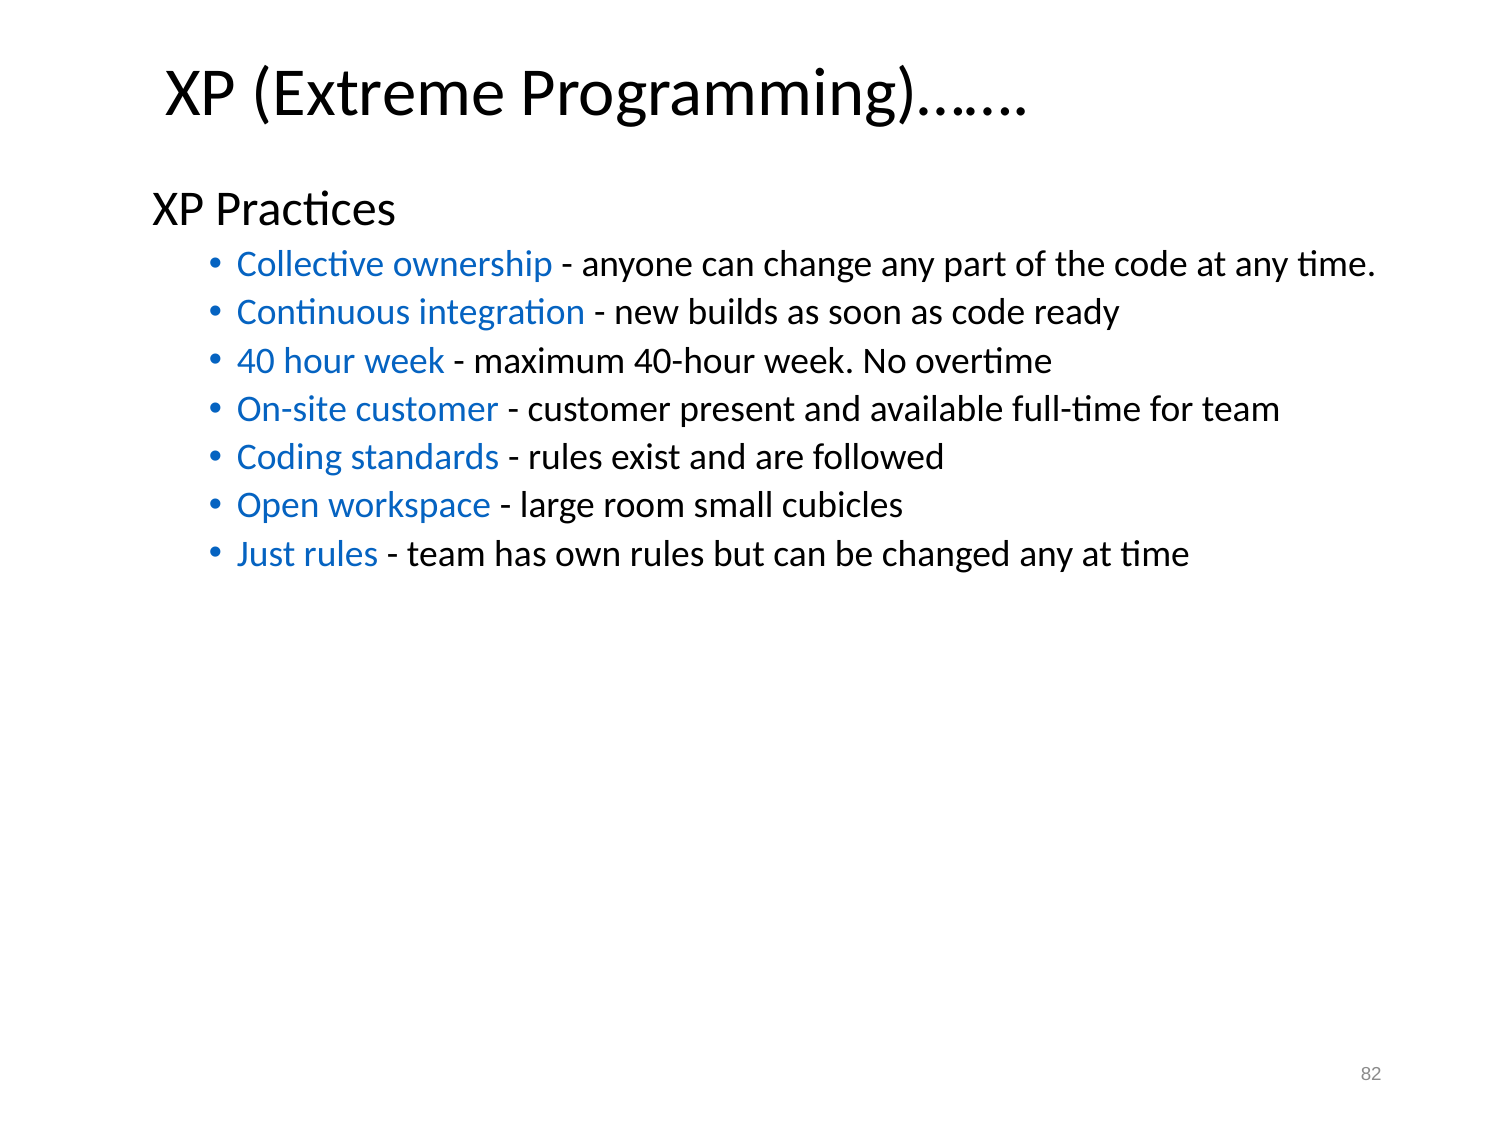

XP (Extreme Programming)…….
XP Practices
Collective ownership - anyone can change any part of the code at any time.
Continuous integration - new builds as soon as code ready
40 hour week - maximum 40-hour week. No overtime
On-site customer - customer present and available full-time for team
Coding standards - rules exist and are followed
Open workspace - large room small cubicles
Just rules - team has own rules but can be changed any at time
82